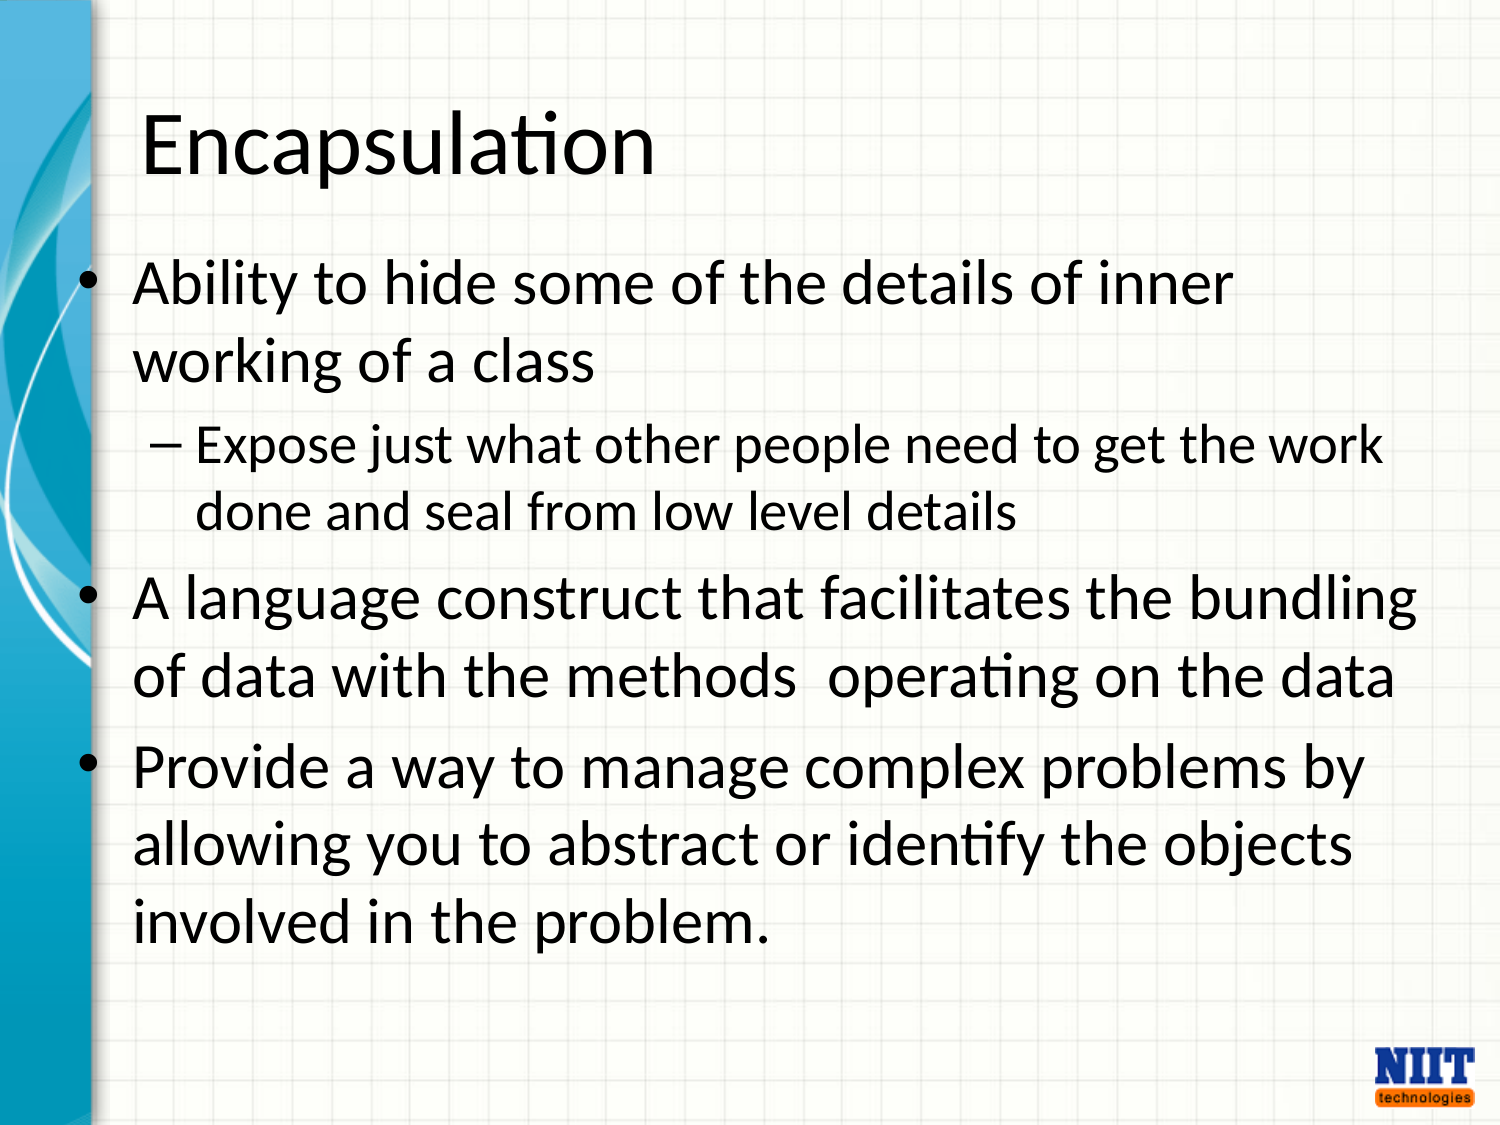

# Encapsulation
Ability to hide some of the details of inner working of a class
Expose just what other people need to get the work done and seal from low level details
A language construct that facilitates the bundling of data with the methods  operating on the data
Provide a way to manage complex problems by allowing you to abstract or identify the objects involved in the problem.